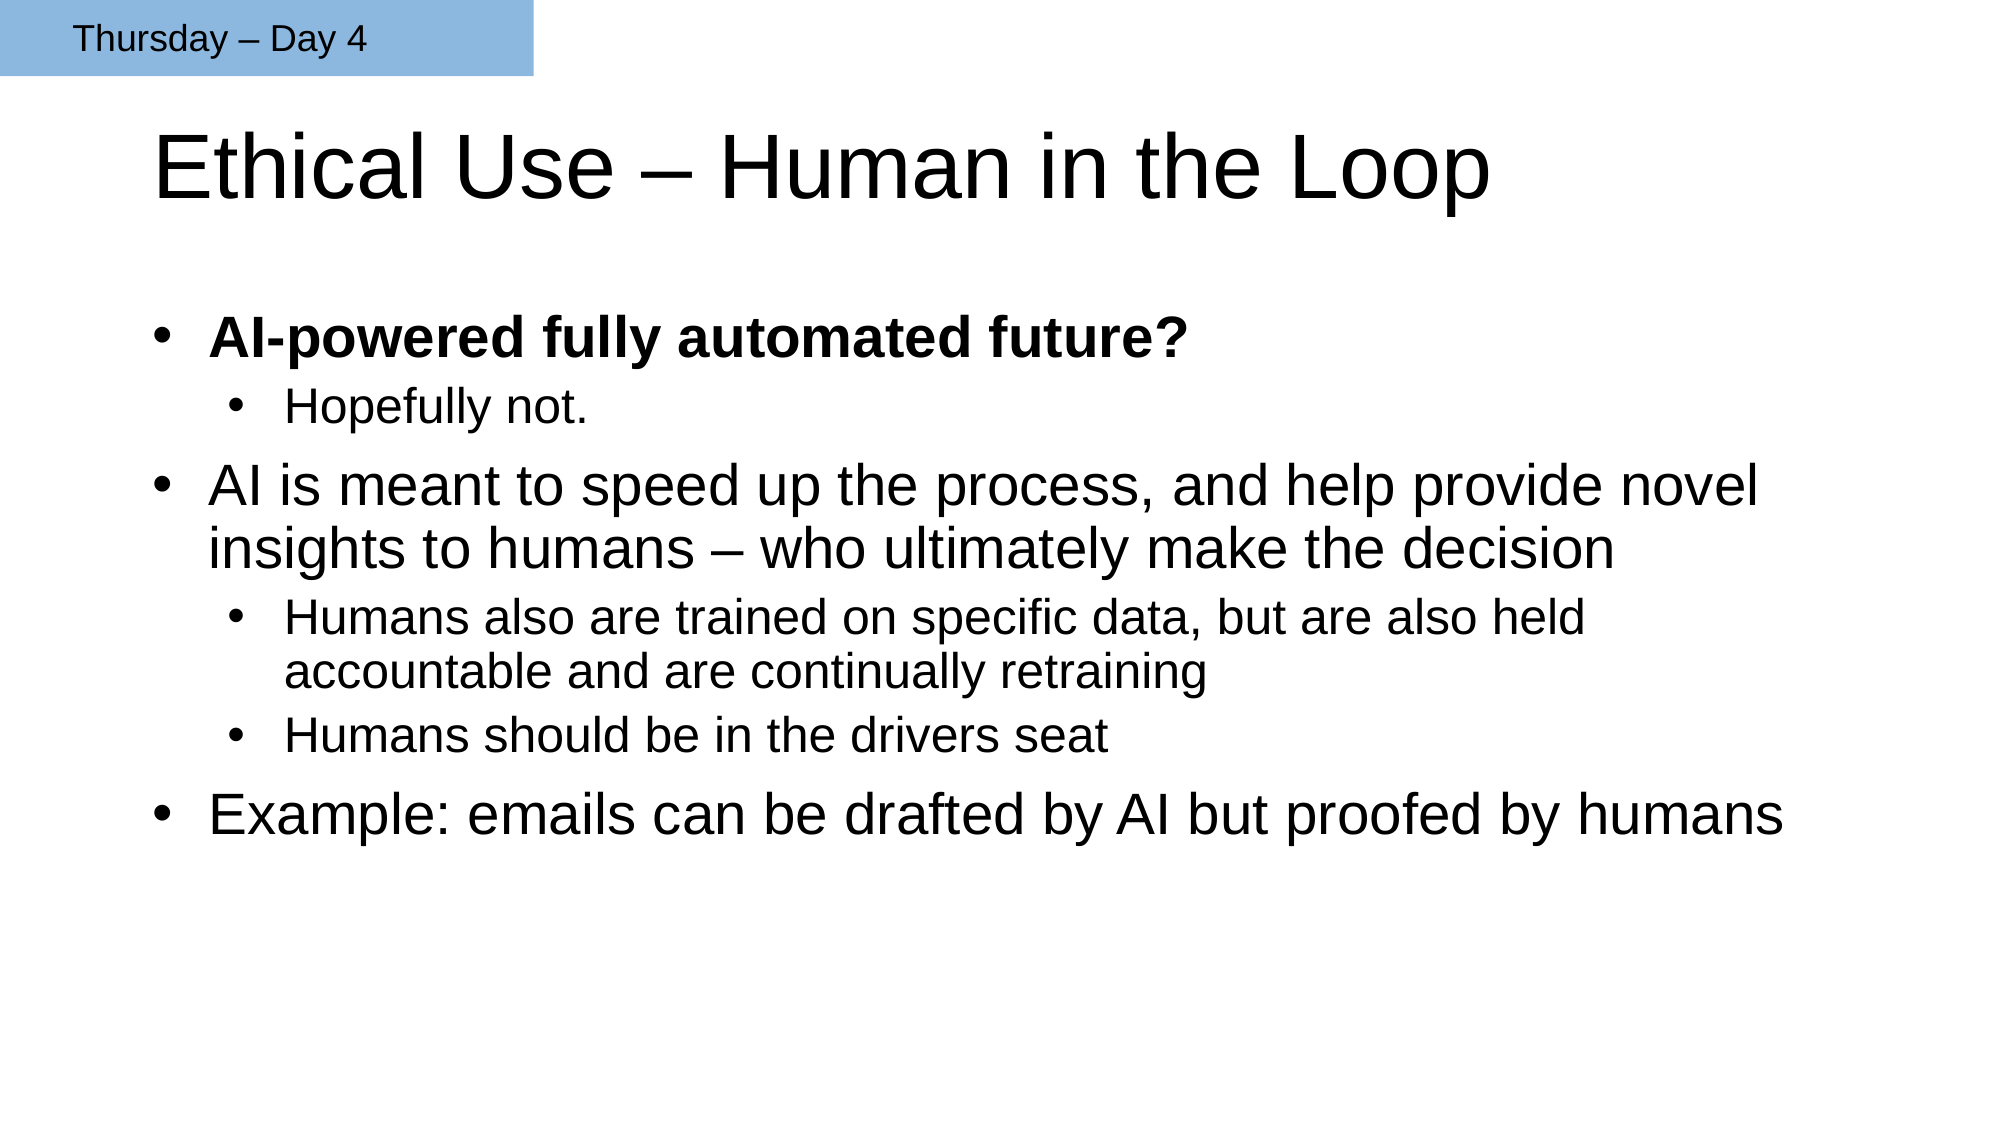

Thursday – Day 4
# Ethical Use – Human in the Loop
AI-powered fully automated future?
Hopefully not.
AI is meant to speed up the process, and help provide novel insights to humans – who ultimately make the decision
Humans also are trained on specific data, but are also held accountable and are continually retraining
Humans should be in the drivers seat
Example: emails can be drafted by AI but proofed by humans